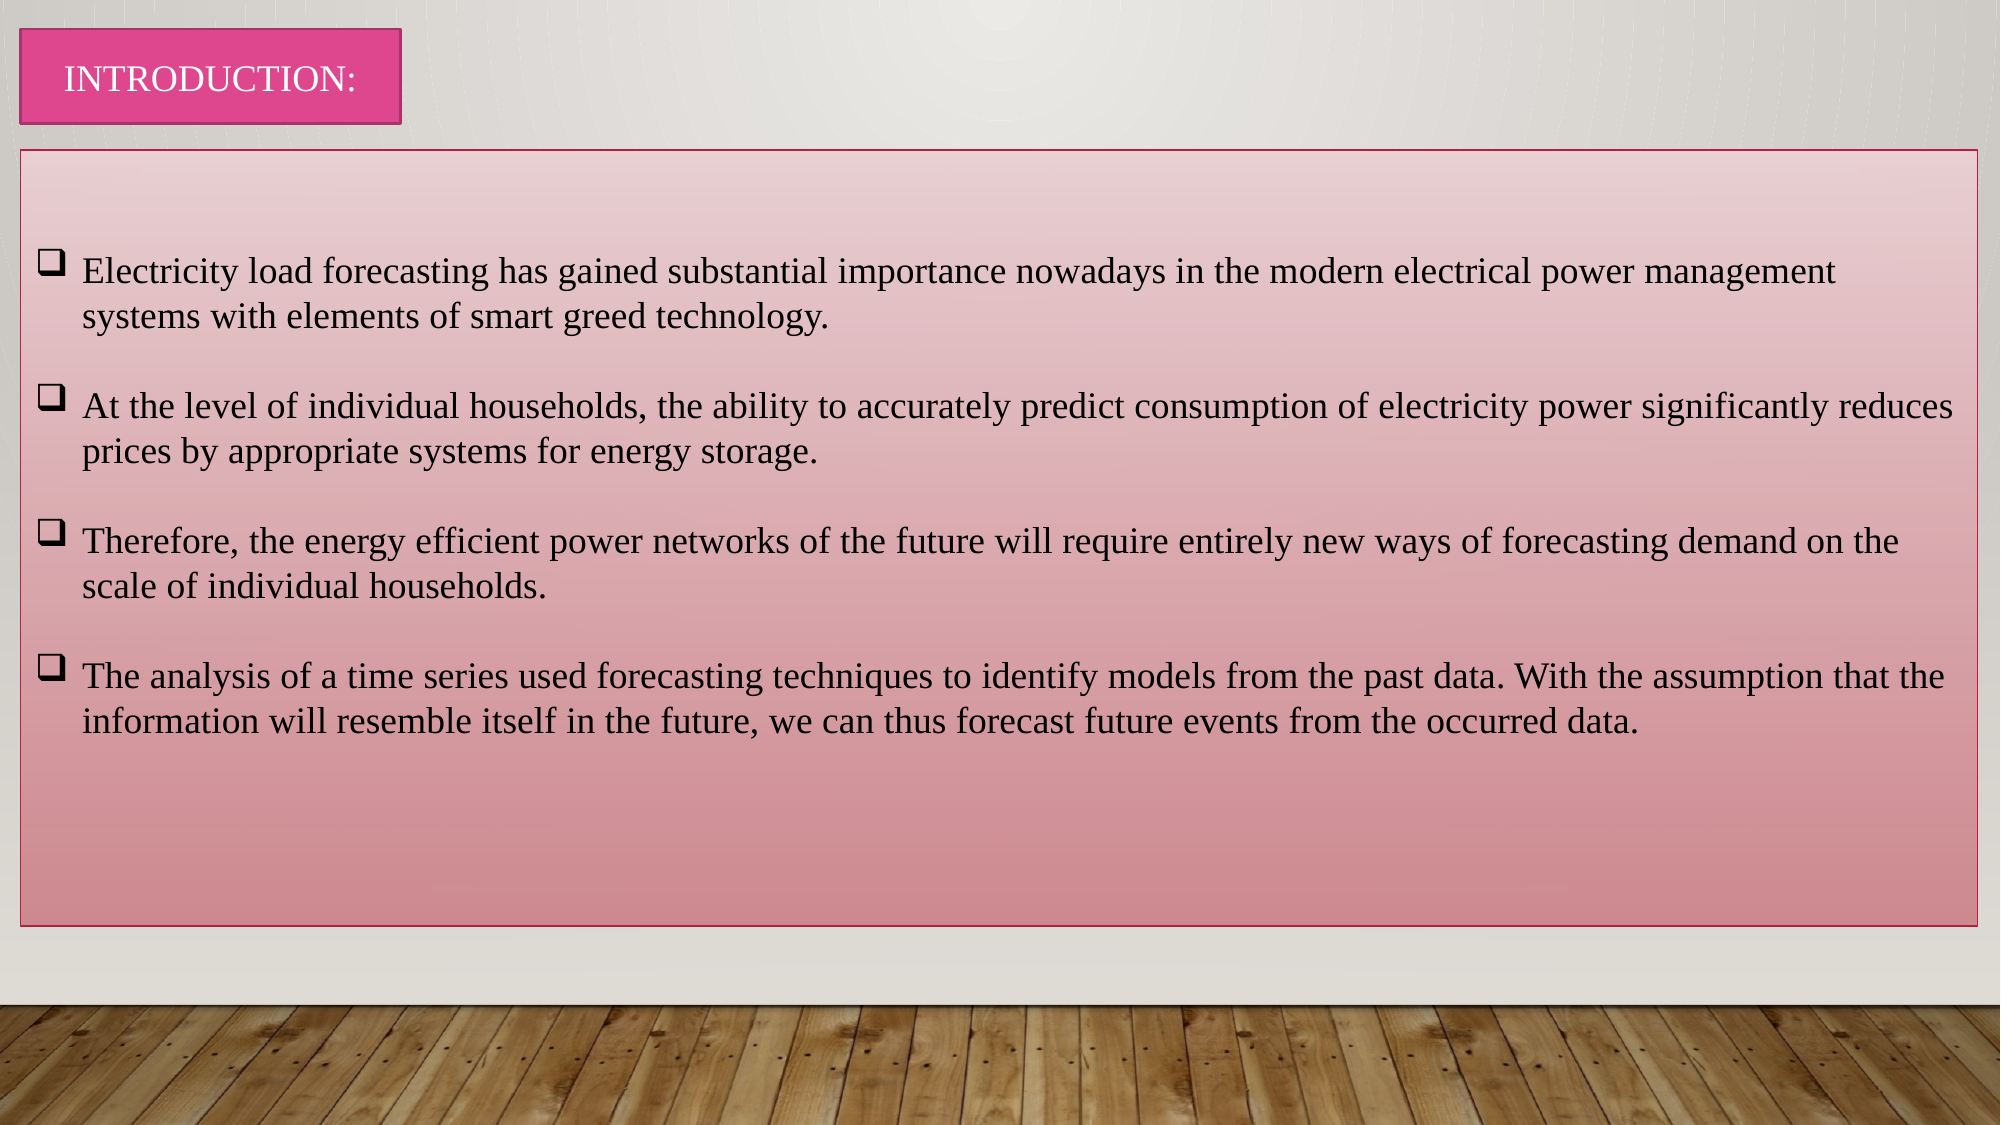

INTRODUCTION:
Electricity load forecasting has gained substantial importance nowadays in the modern electrical power management systems with elements of smart greed technology.

At the level of individual households, the ability to accurately predict consumption of electricity power significantly reduces prices by appropriate systems for energy storage.

Therefore, the energy efficient power networks of the future will require entirely new ways of forecasting demand on the scale of individual households.

The analysis of a time series used forecasting techniques to identify models from the past data. With the assumption that the information will resemble itself in the future, we can thus forecast future events from the occurred data.